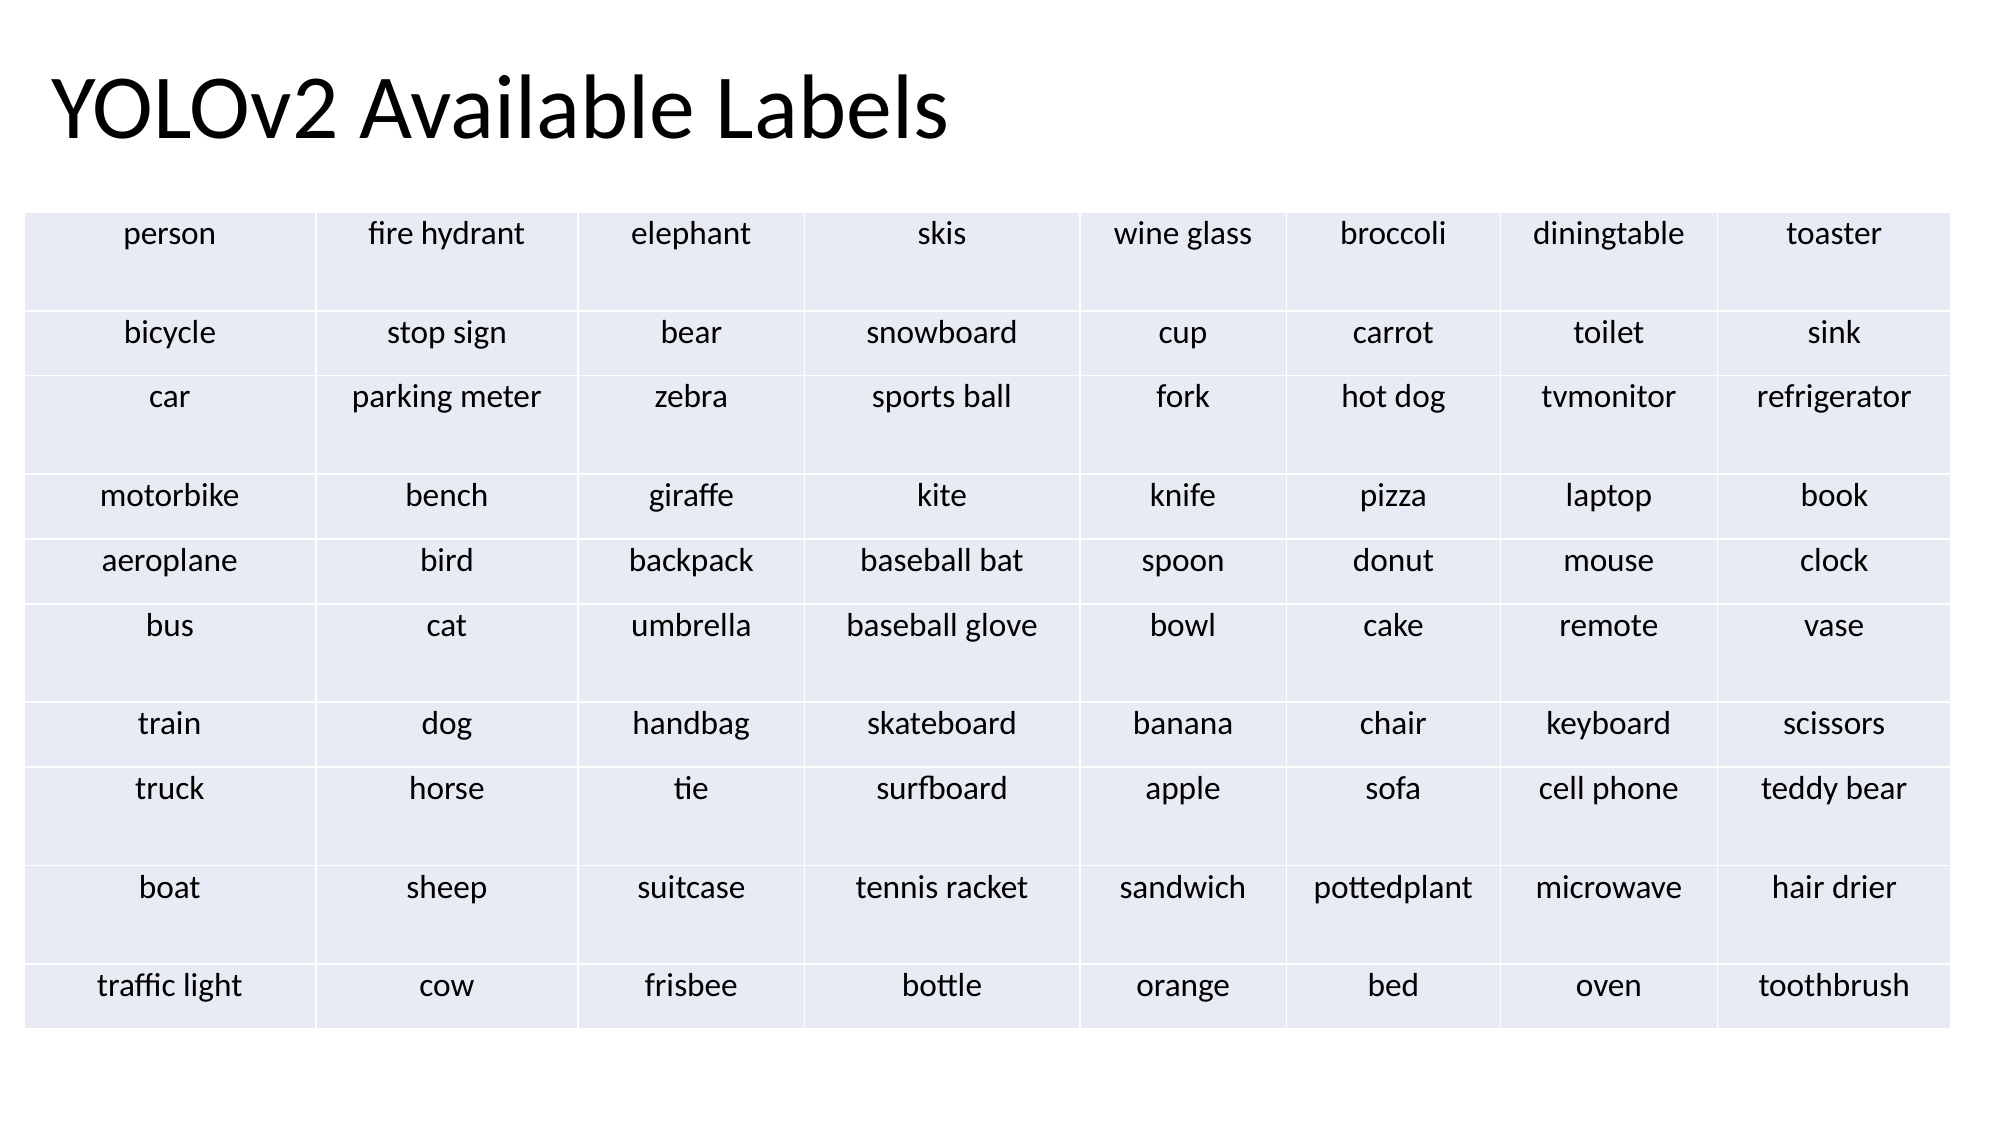

YOLOv2 Available Labels
| person | fire hydrant | elephant | skis | wine glass | broccoli | diningtable | toaster |
| --- | --- | --- | --- | --- | --- | --- | --- |
| bicycle | stop sign | bear | snowboard | cup | carrot | toilet | sink |
| car | parking meter | zebra | sports ball | fork | hot dog | tvmonitor | refrigerator |
| motorbike | bench | giraffe | kite | knife | pizza | laptop | book |
| aeroplane | bird | backpack | baseball bat | spoon | donut | mouse | clock |
| bus | cat | umbrella | baseball glove | bowl | cake | remote | vase |
| train | dog | handbag | skateboard | banana | chair | keyboard | scissors |
| truck | horse | tie | surfboard | apple | sofa | cell phone | teddy bear |
| boat | sheep | suitcase | tennis racket | sandwich | pottedplant | microwave | hair drier |
| traffic light | cow | frisbee | bottle | orange | bed | oven | toothbrush |